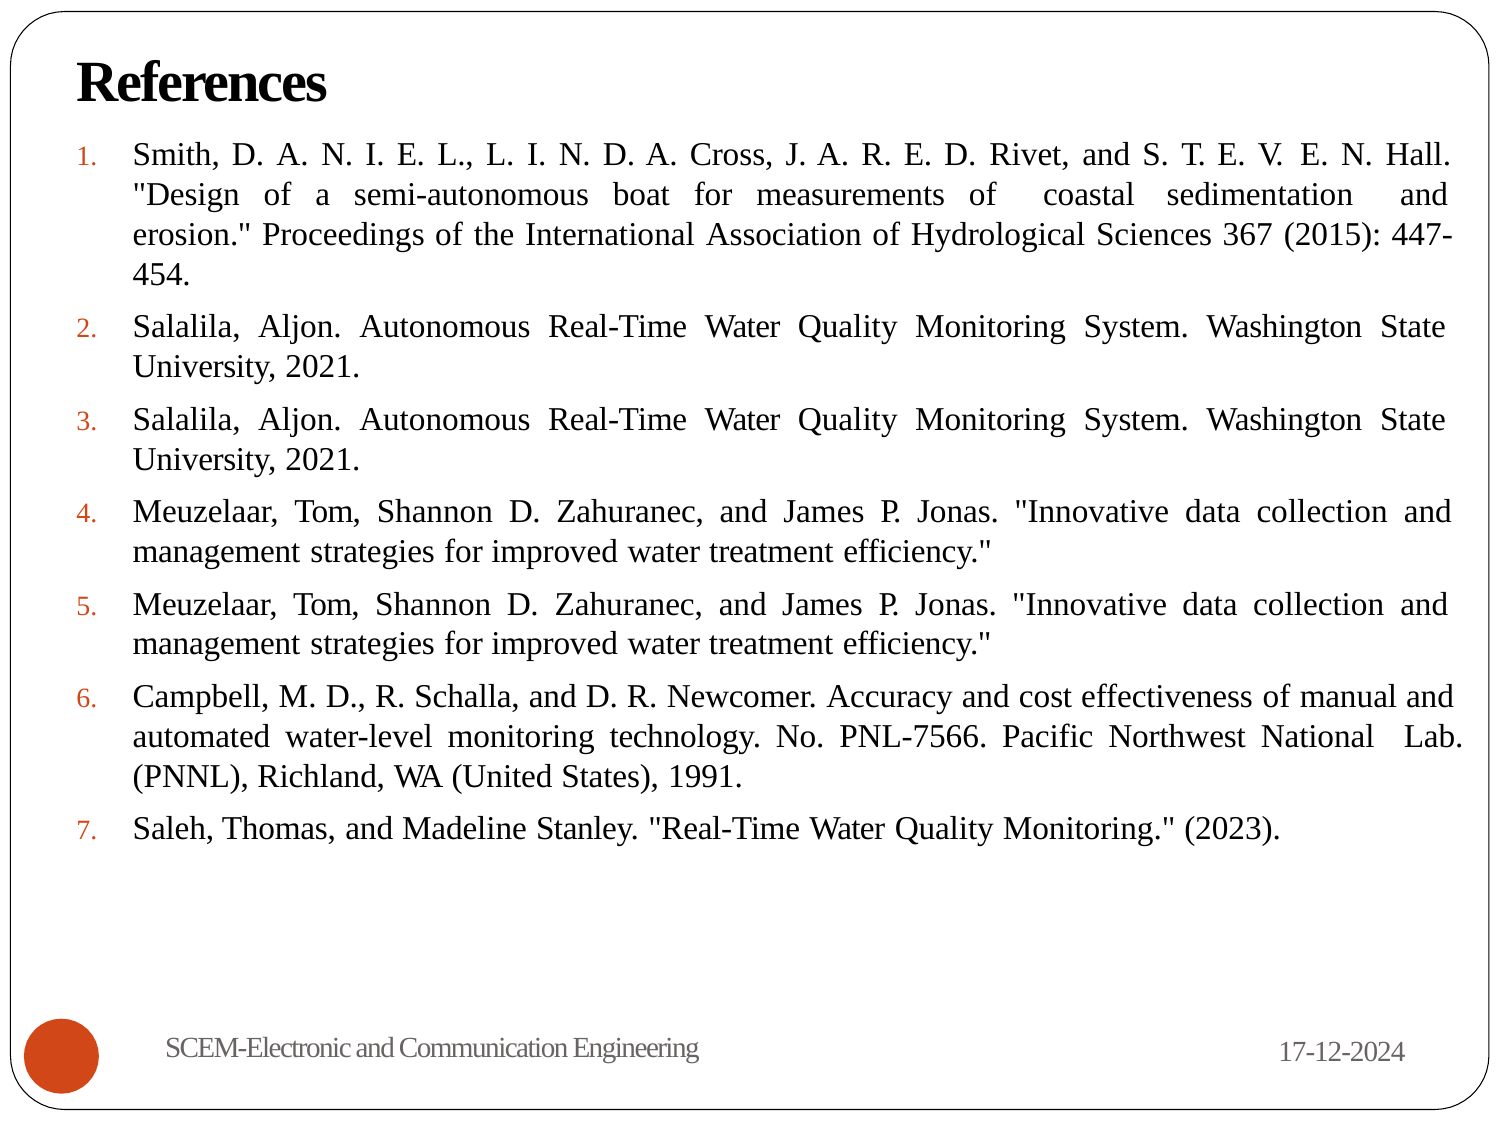

# References
Smith, D. A. N. I. E. L., L. I. N. D. A. Cross, J. A. R. E. D. Rivet, and S. T. E. V. E. N. Hall.  "Design of a semi-autonomous boat for measurements of   coastal sedimentation   and  erosion." Proceedings of the International Association of Hydrological Sciences 367 (2015): 447-  454.
Salalila, Aljon. Autonomous Real-Time Water Quality Monitoring System. Washington State  University, 2021.
Salalila, Aljon. Autonomous Real-Time Water Quality Monitoring System. Washington State  University, 2021.
Meuzelaar, Tom, Shannon D. Zahuranec, and James P. Jonas. "Innovative data collection and
management strategies for improved water treatment efficiency."
Meuzelaar, Tom, Shannon D. Zahuranec, and James P. Jonas. "Innovative data collection and  management strategies for improved water treatment efficiency."
Campbell, M. D., R. Schalla, and D. R. Newcomer. Accuracy and cost effectiveness of manual and  automated water-level monitoring technology. No. PNL-7566. Pacific Northwest National  Lab.(PNNL), Richland, WA (United States), 1991.
Saleh, Thomas, and Madeline Stanley. "Real-Time Water Quality Monitoring." (2023).

SCEM-Electronic and Communication Engineering
17-12-2024
21